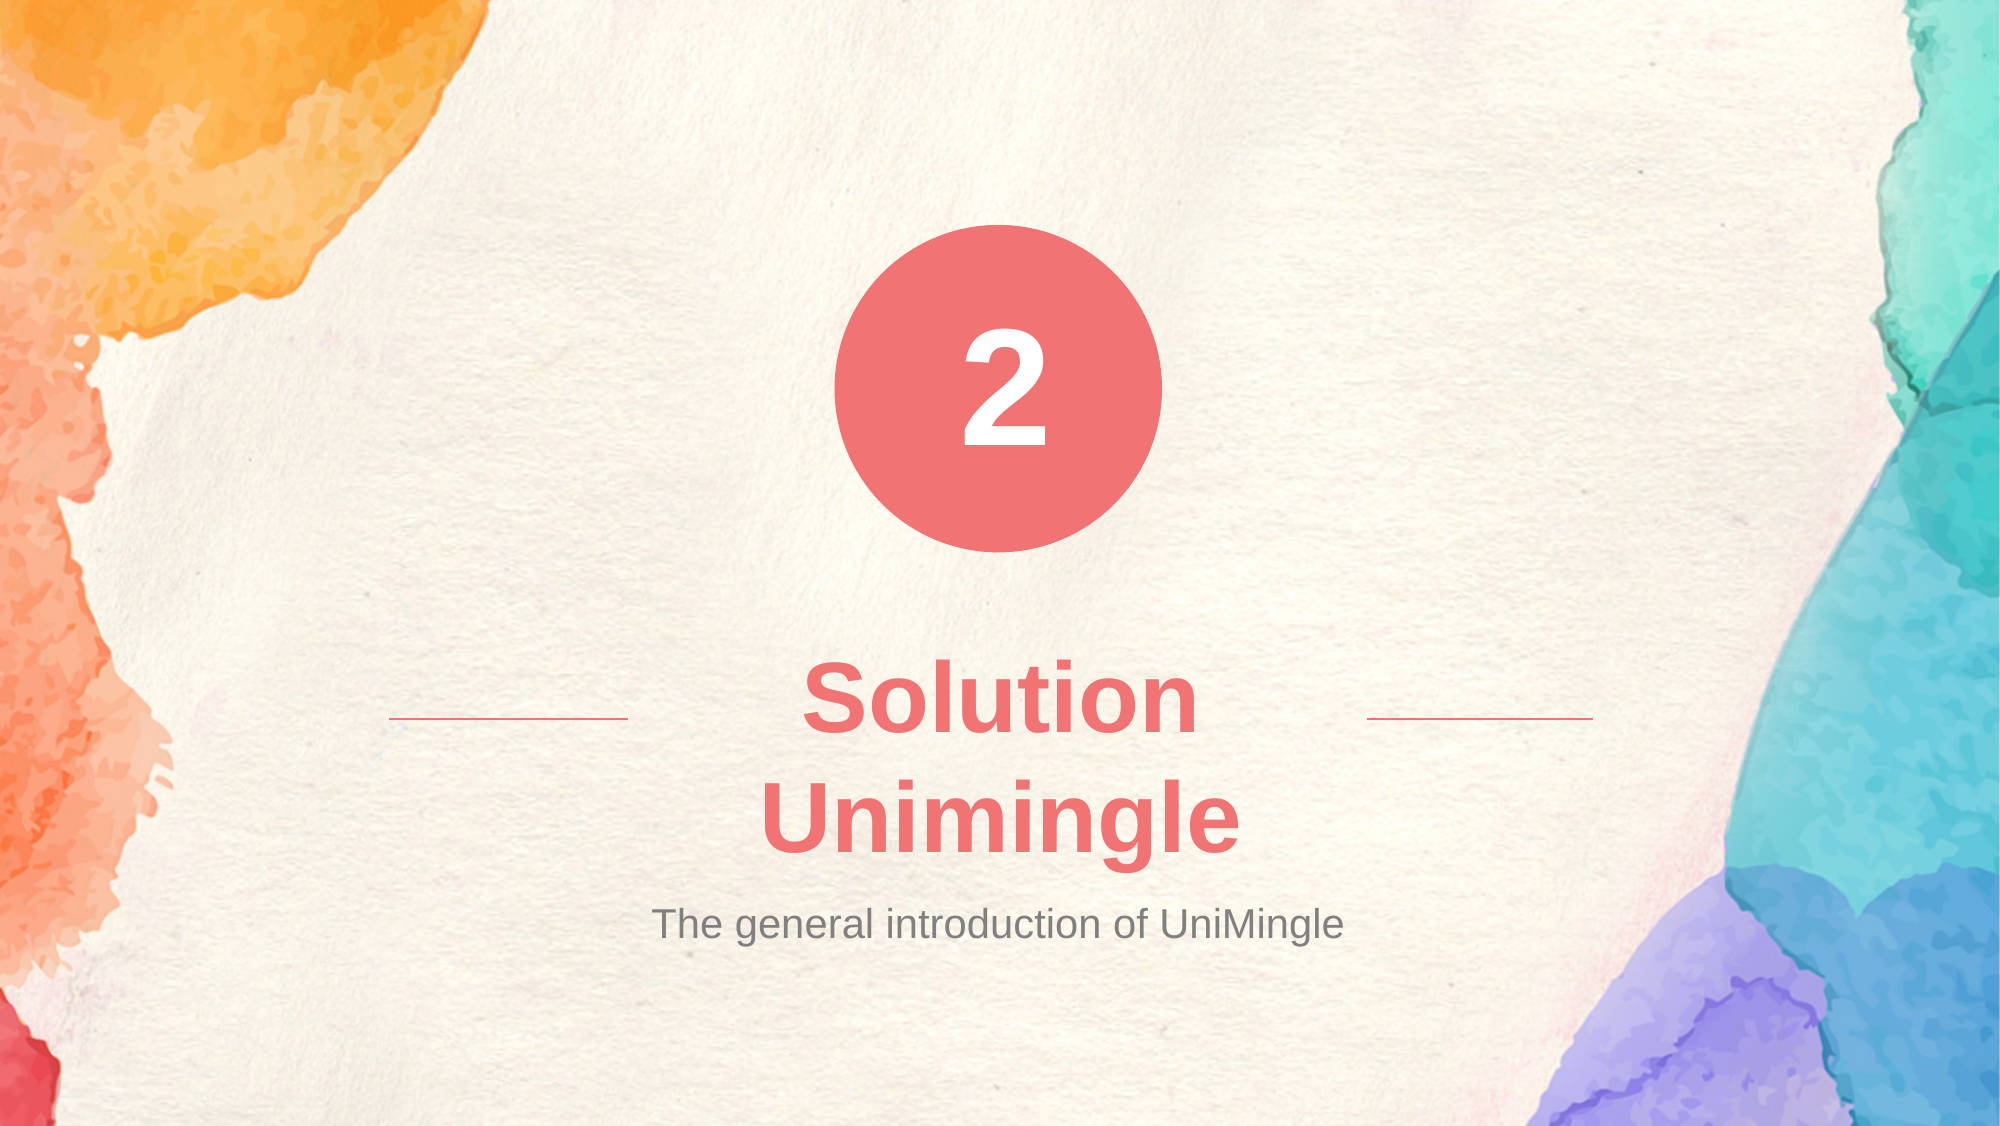

2
Solution
Unimingle
The general introduction of UniMingle